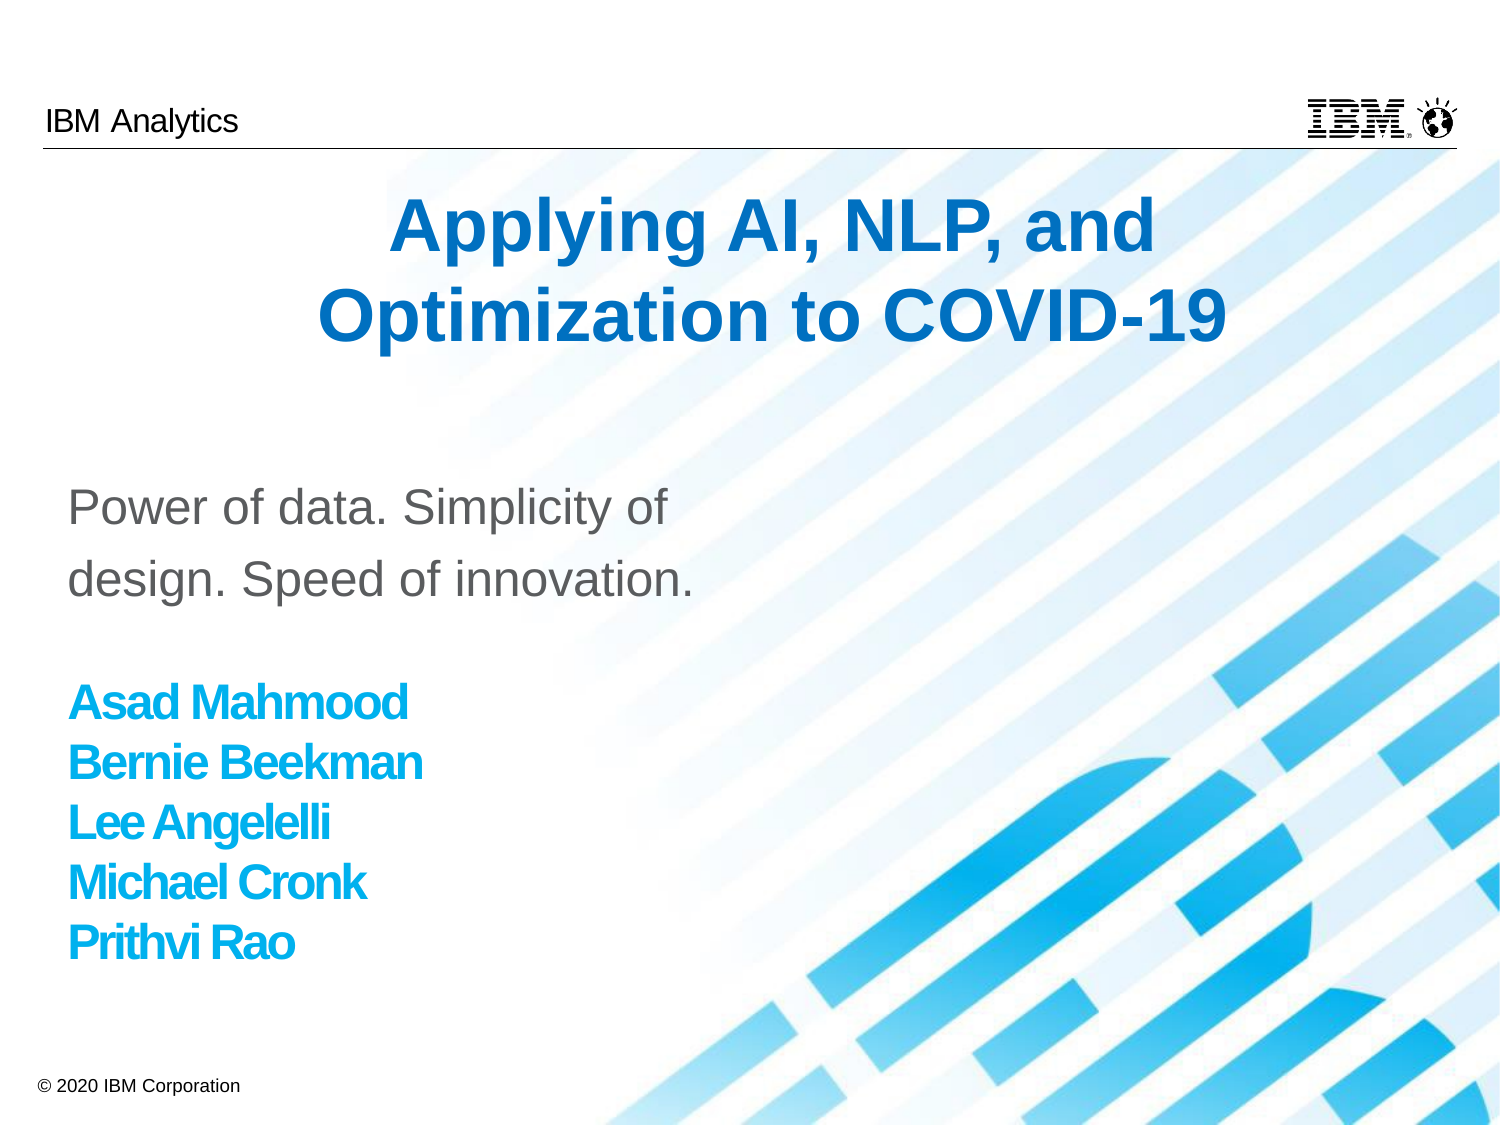

IBM Analytics

# Applying AI, NLP, and Optimization to COVID-19
Power of data. Simplicity of  design. Speed of innovation.

Asad Mahmood
Bernie Beekman
Lee Angelelli
Michael Cronk
Prithvi Rao

© 2020 IBM Corporation